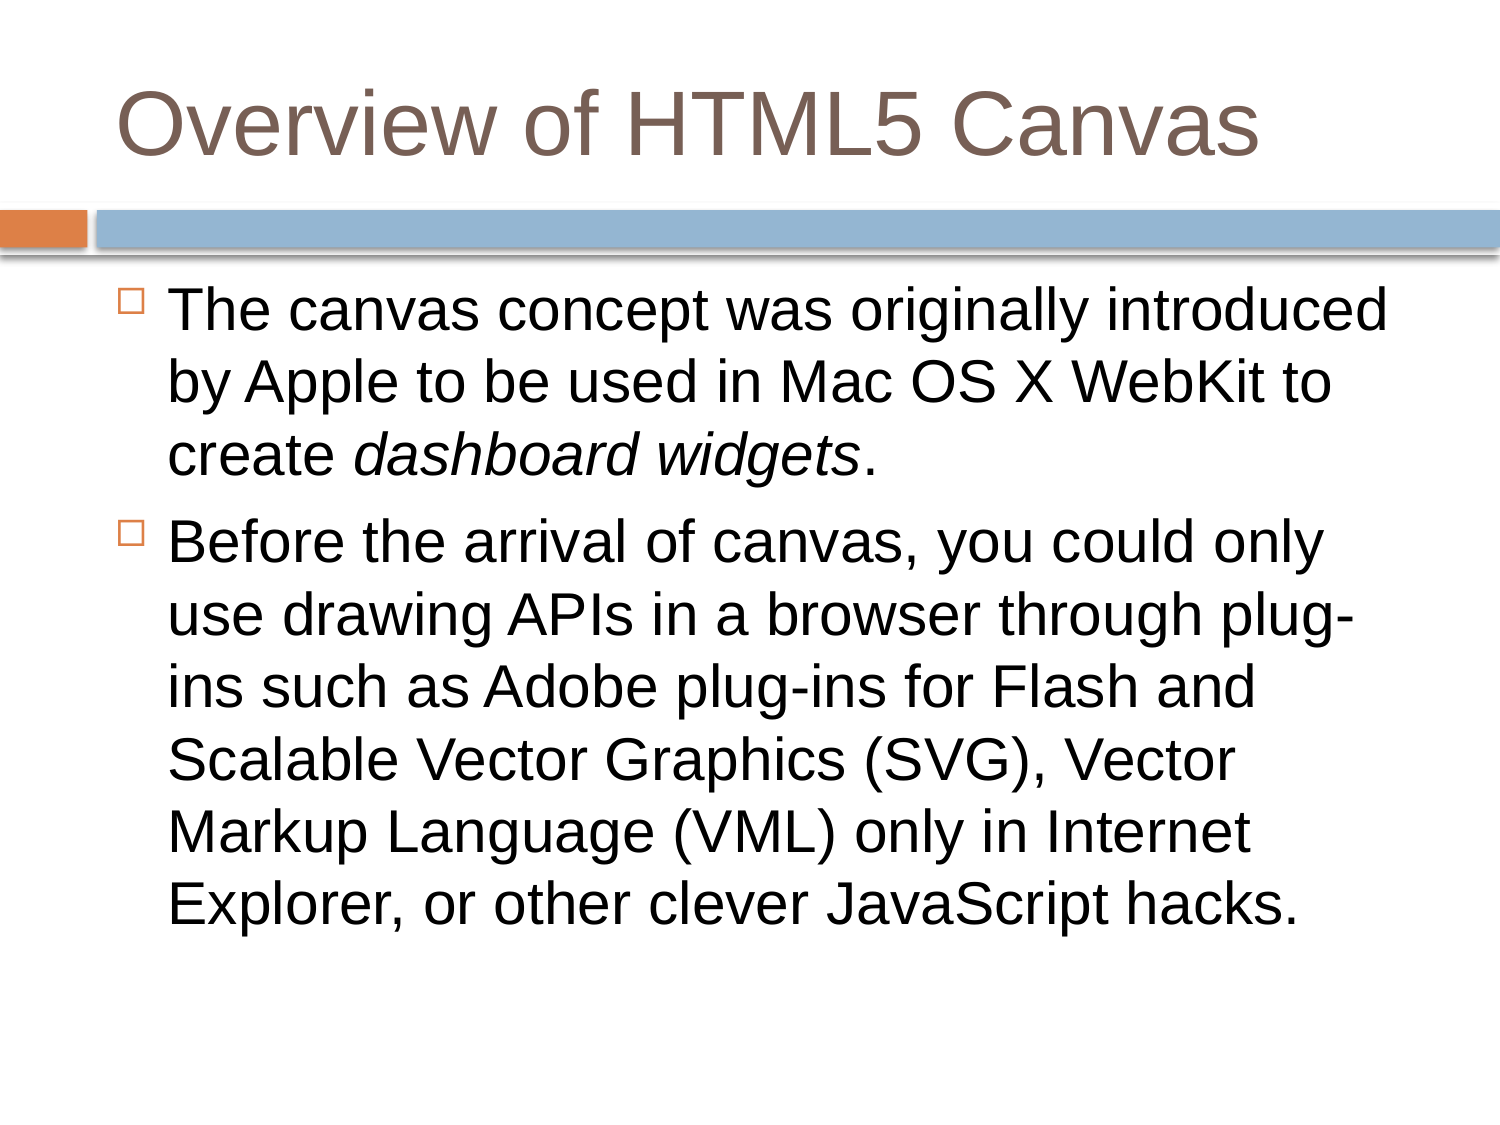

# Overview of HTML5 Canvas
The canvas concept was originally introduced by Apple to be used in Mac OS X WebKit to create dashboard widgets.
Before the arrival of canvas, you could only use drawing APIs in a browser through plug-ins such as Adobe plug-ins for Flash and Scalable Vector Graphics (SVG), Vector Markup Language (VML) only in Internet Explorer, or other clever JavaScript hacks.